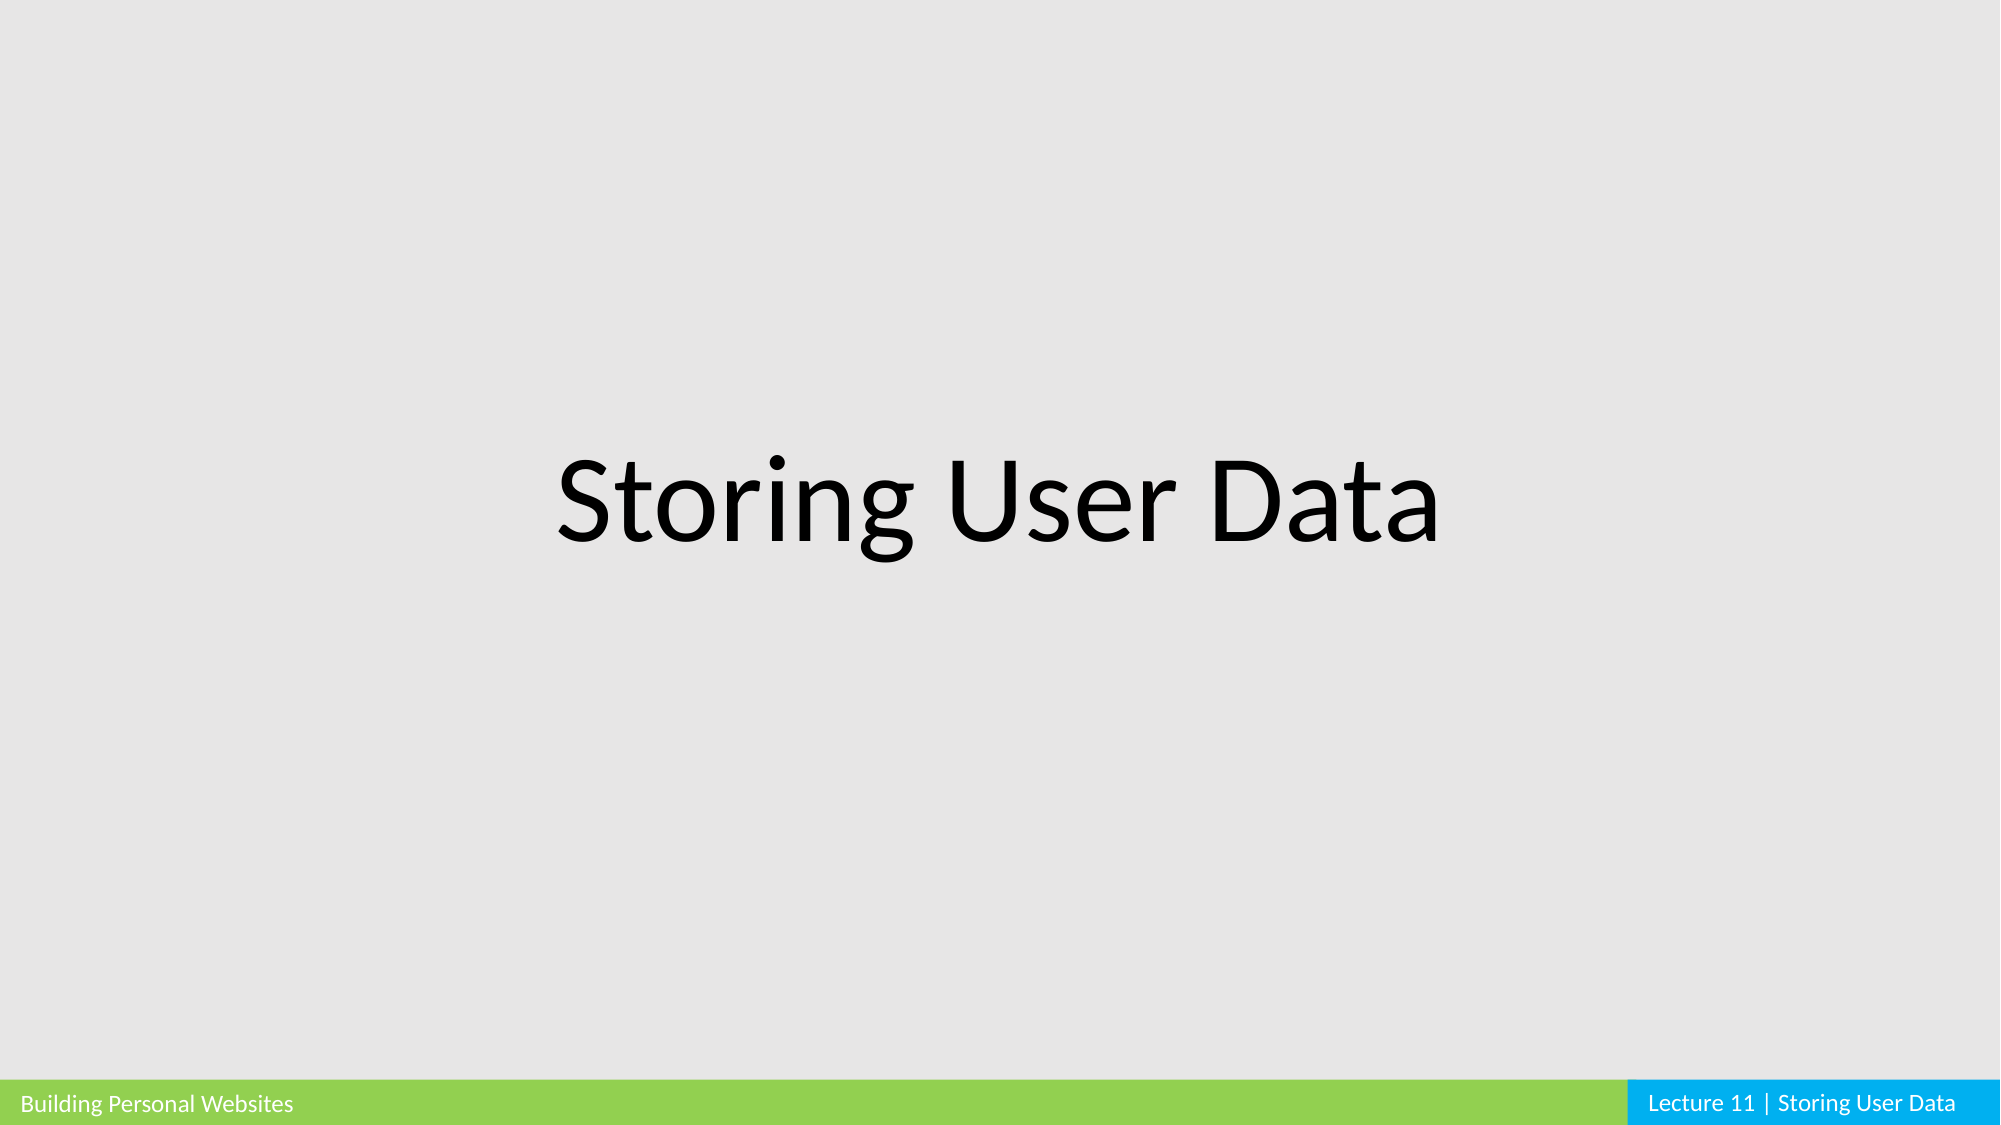

# Storing User Data
Lecture 11 | Storing User Data

Building Personal Websites